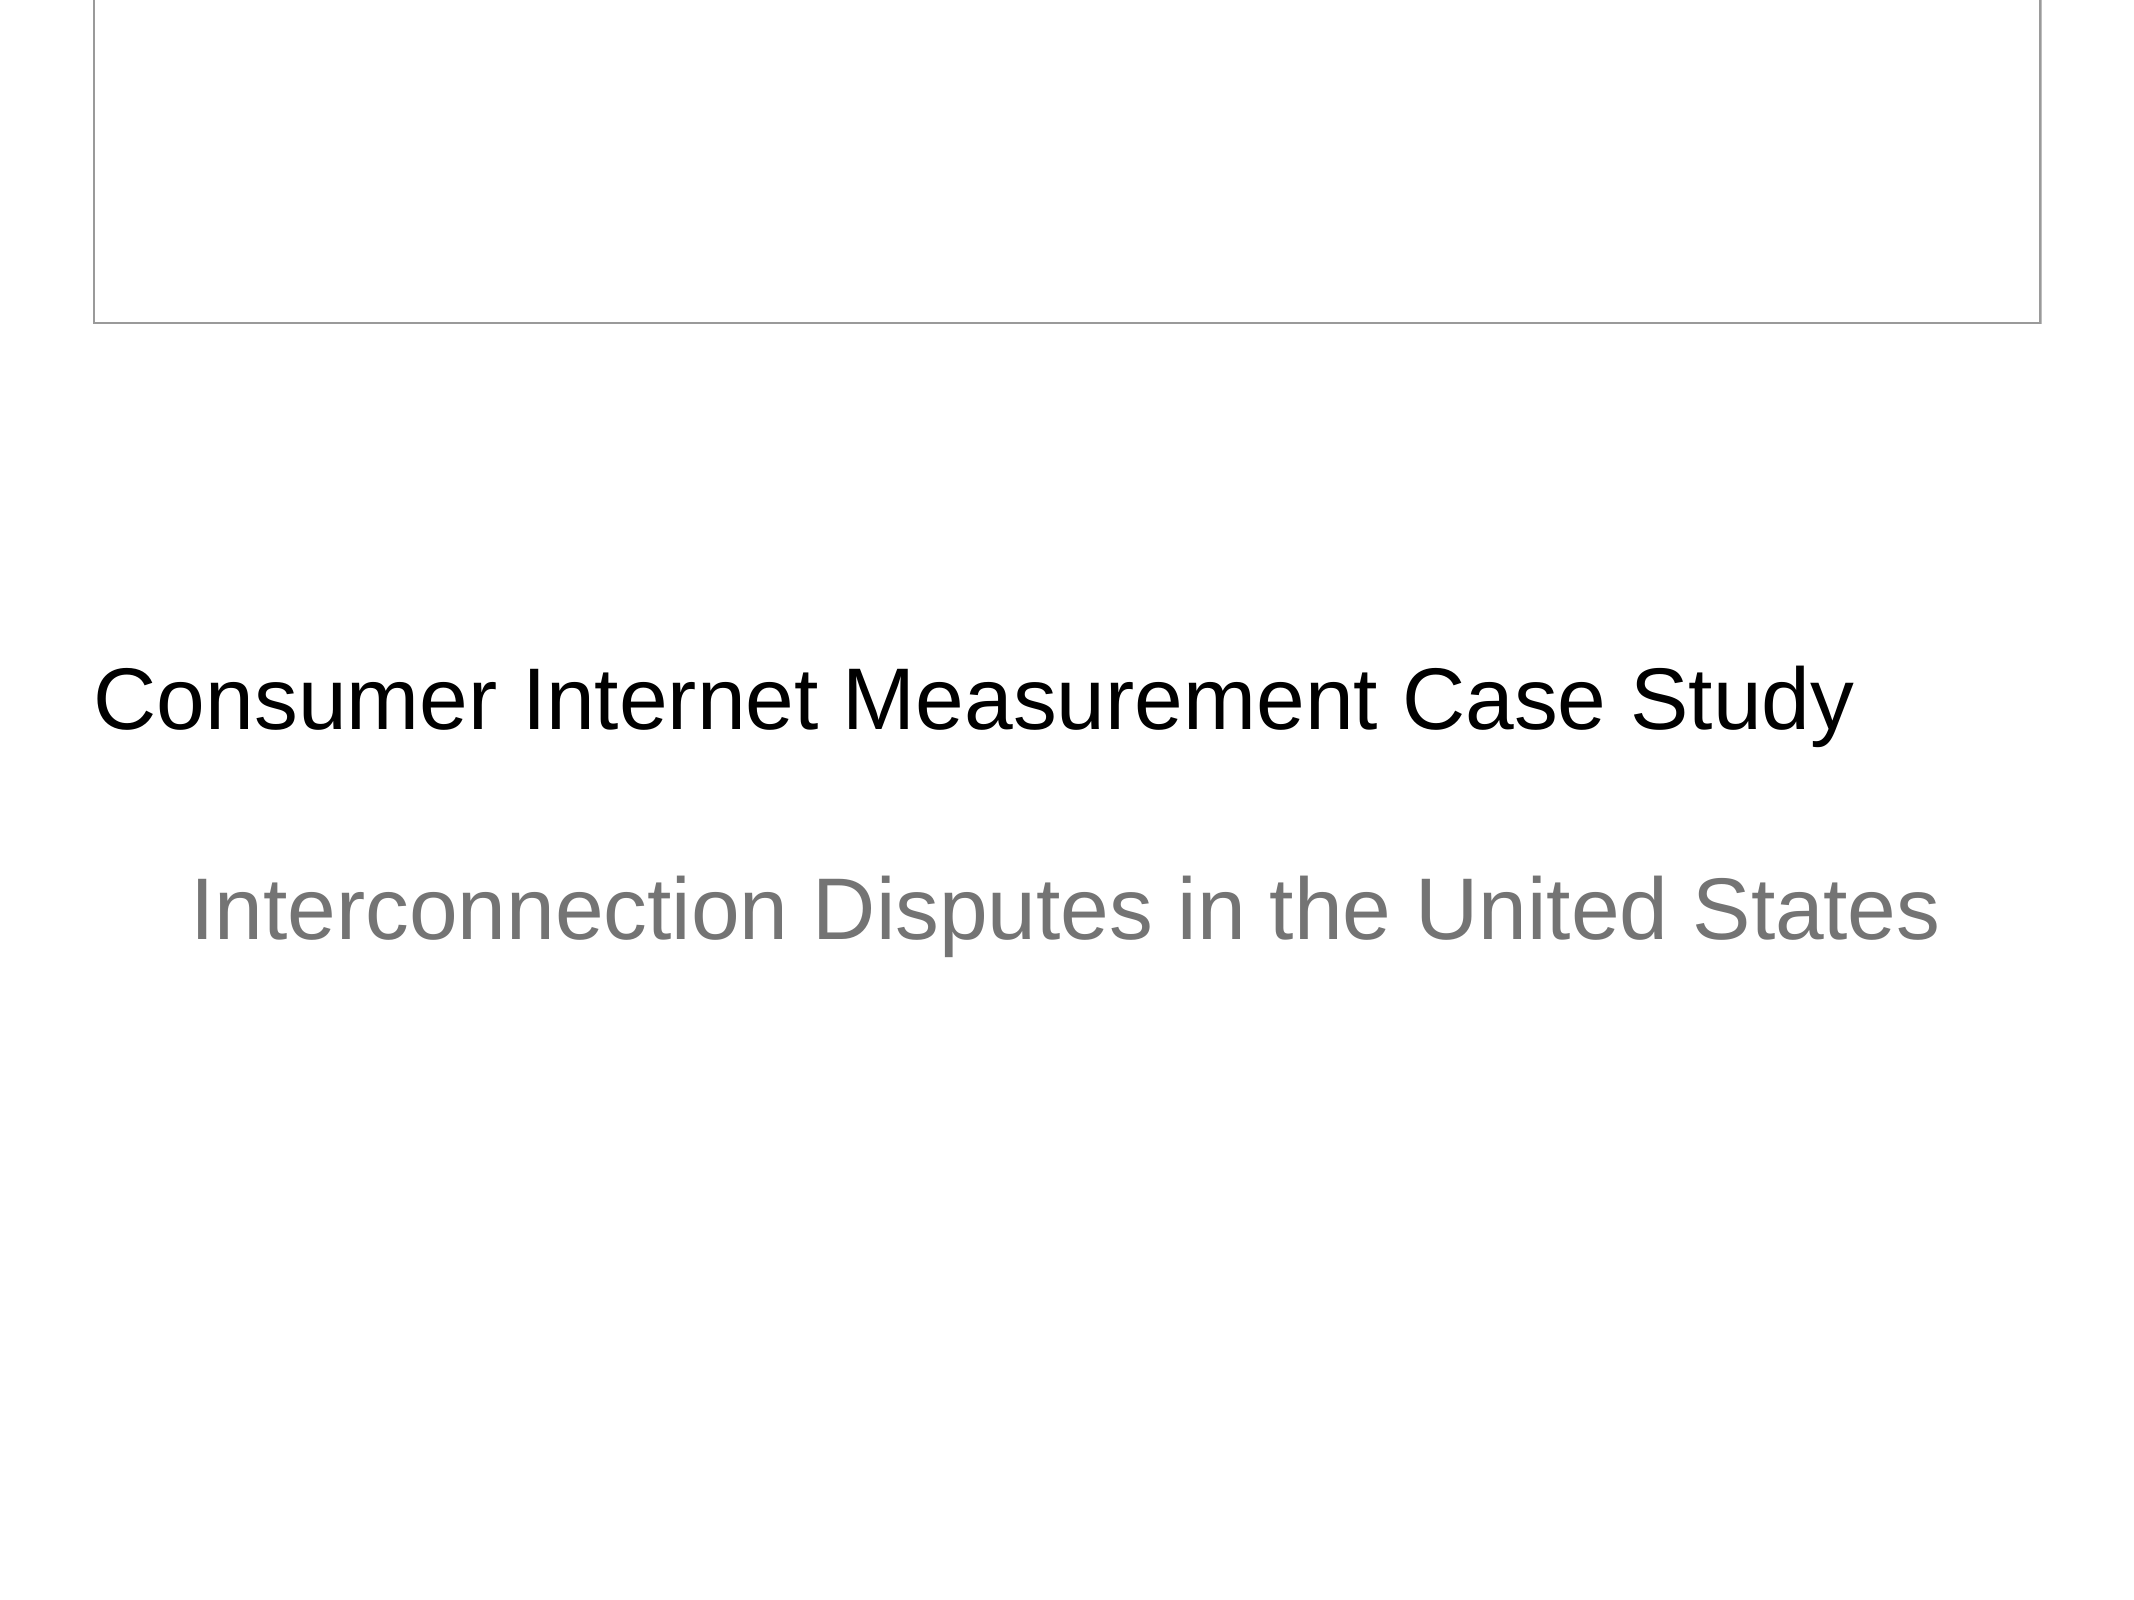

Consumer Internet Measurement Case Study

Interconnection Disputes in the United States